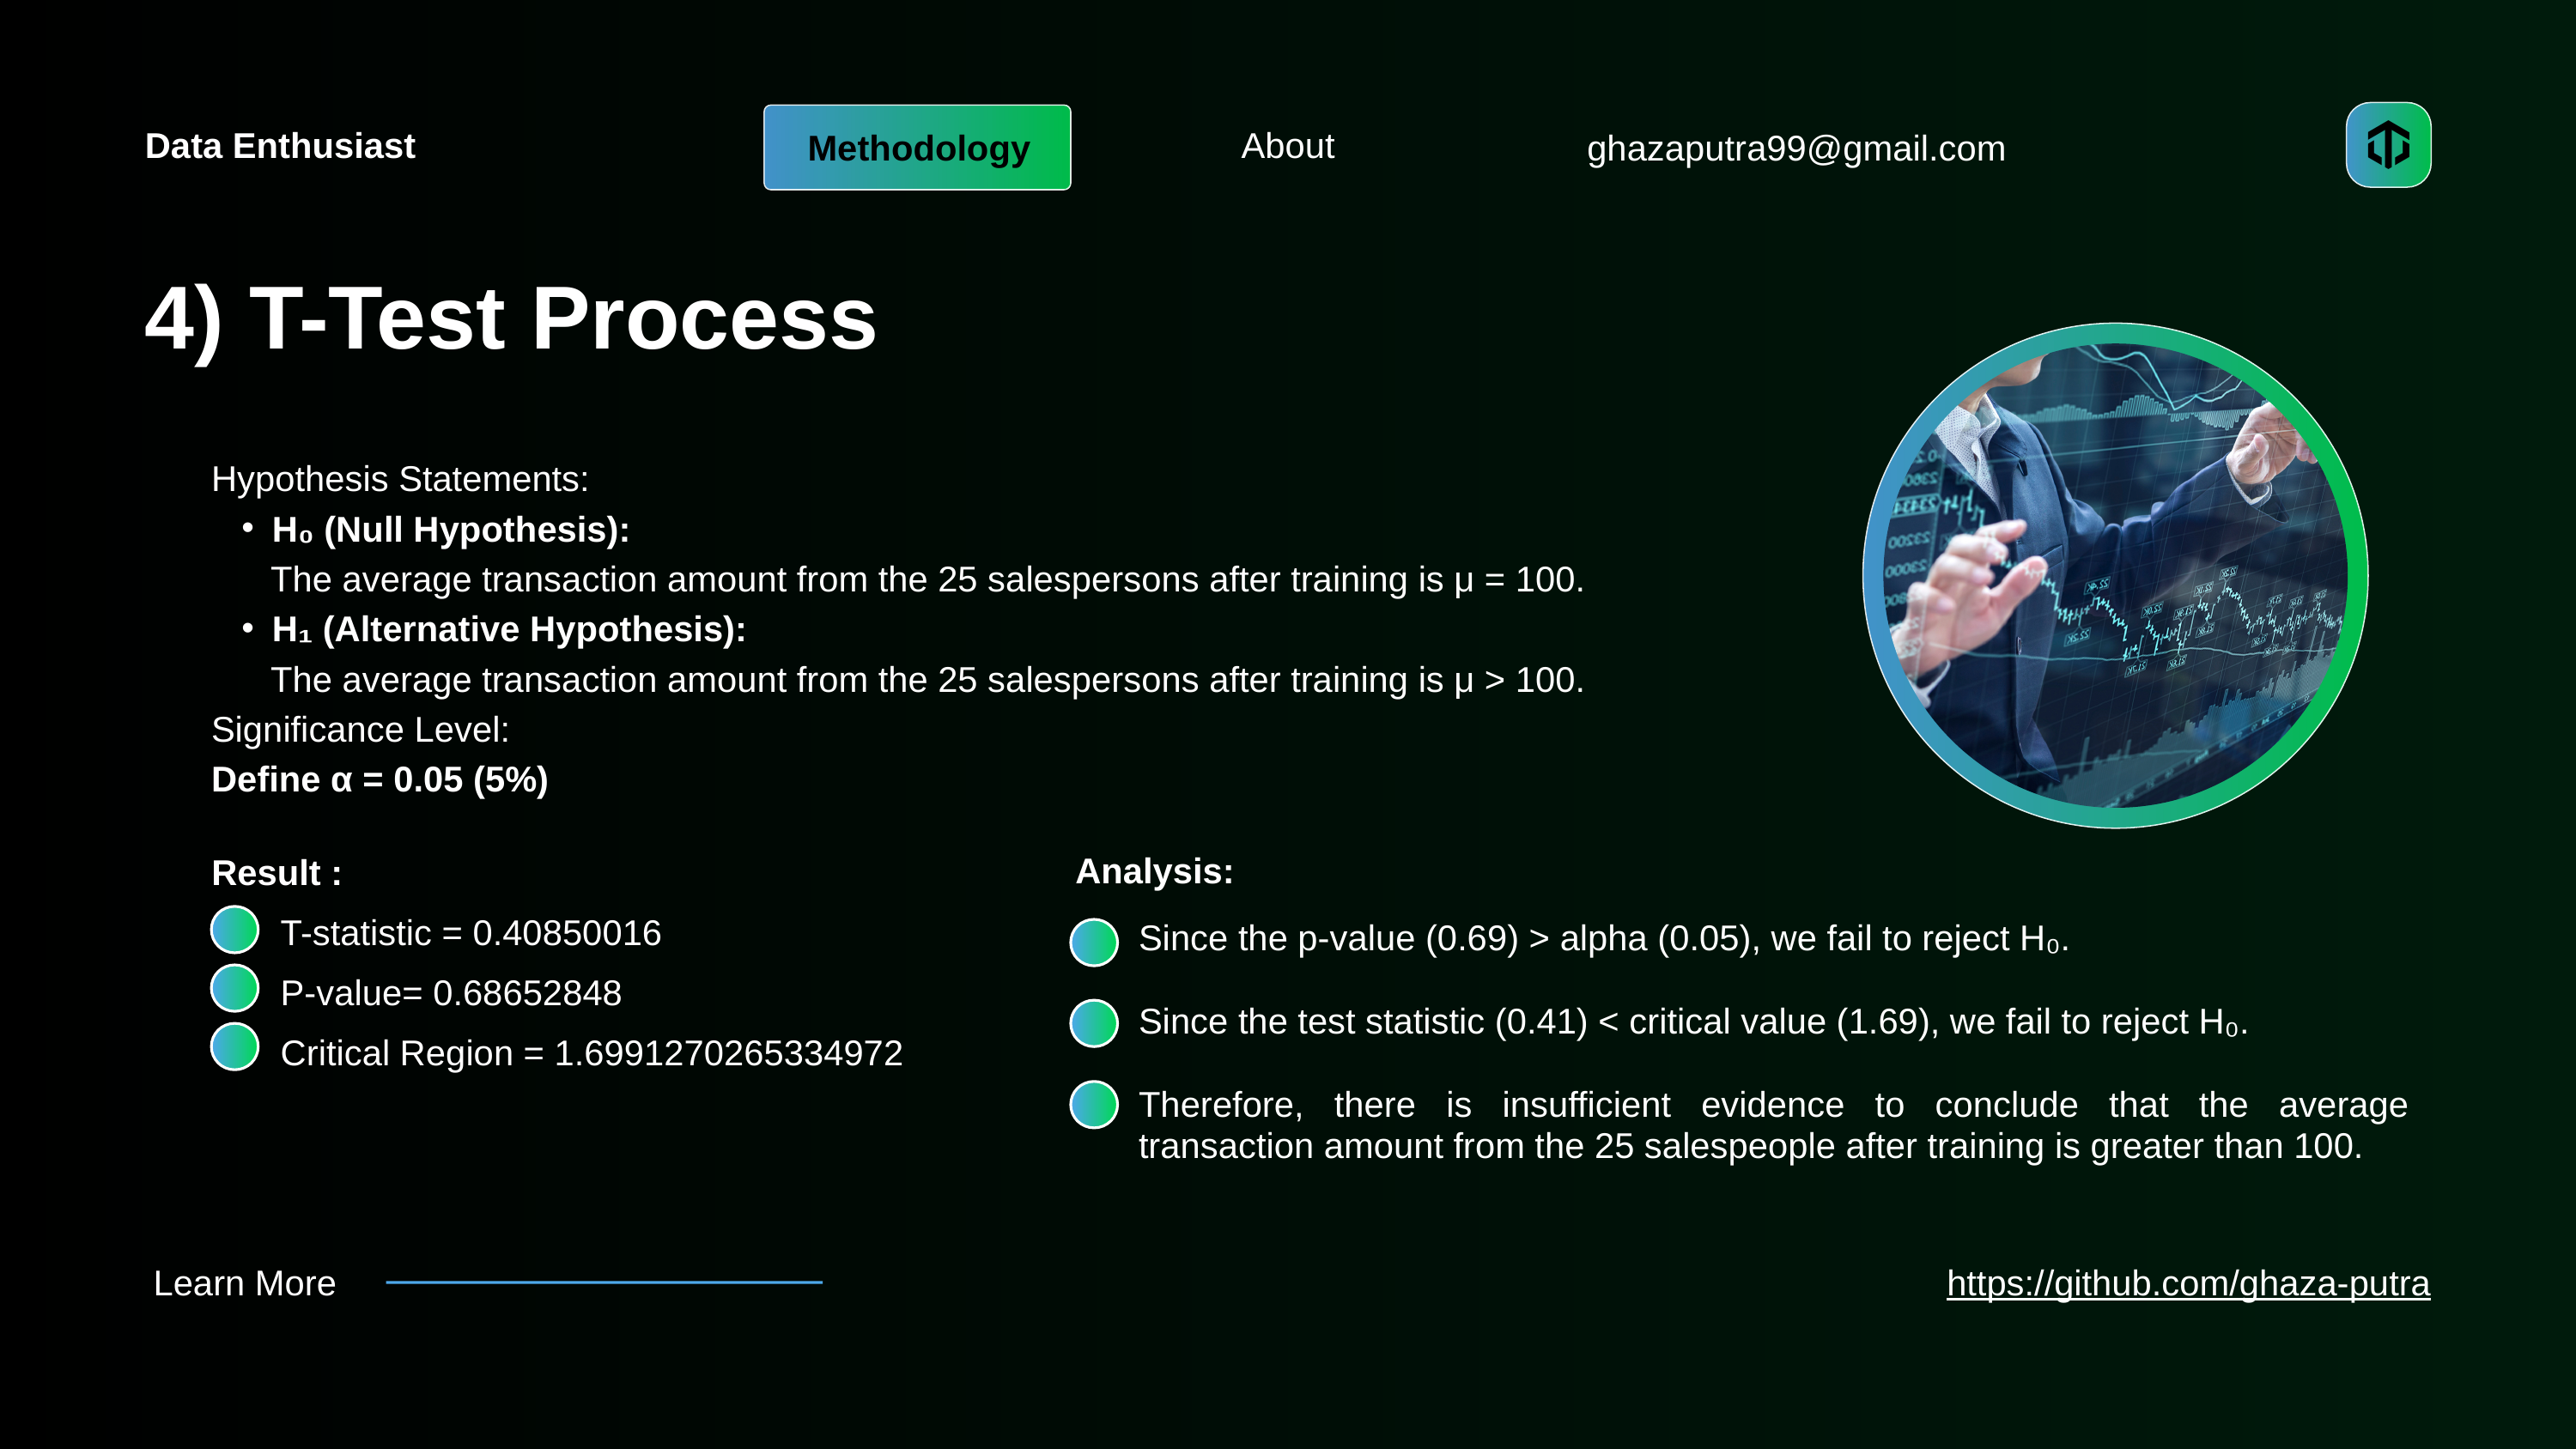

About
Methodology
ghazaputra99@gmail.com

Data Enthusiast
4) T-Test Process

Hypothesis Statements:
H₀ (Null Hypothesis):
      The average transaction amount from the 25 salespersons after training is μ = 100.
H₁ (Alternative Hypothesis):
      The average transaction amount from the 25 salespersons after training is μ > 100.
Significance Level:
Define α = 0.05 (5%)

Result :
       T-statistic = 0.40850016
       P-value= 0.68652848
       Critical Region = 1.6991270265334972
Analysis:

Since the p-value (0.69) > alpha (0.05), we fail to reject H₀.

Since the test statistic (0.41) < critical value (1.69), we fail to reject H₀.

Therefore, there is insufficient evidence to conclude that the average transaction amount from the 25 salespeople after training is greater than 100.

https://github.com/ghaza-putra
Learn More